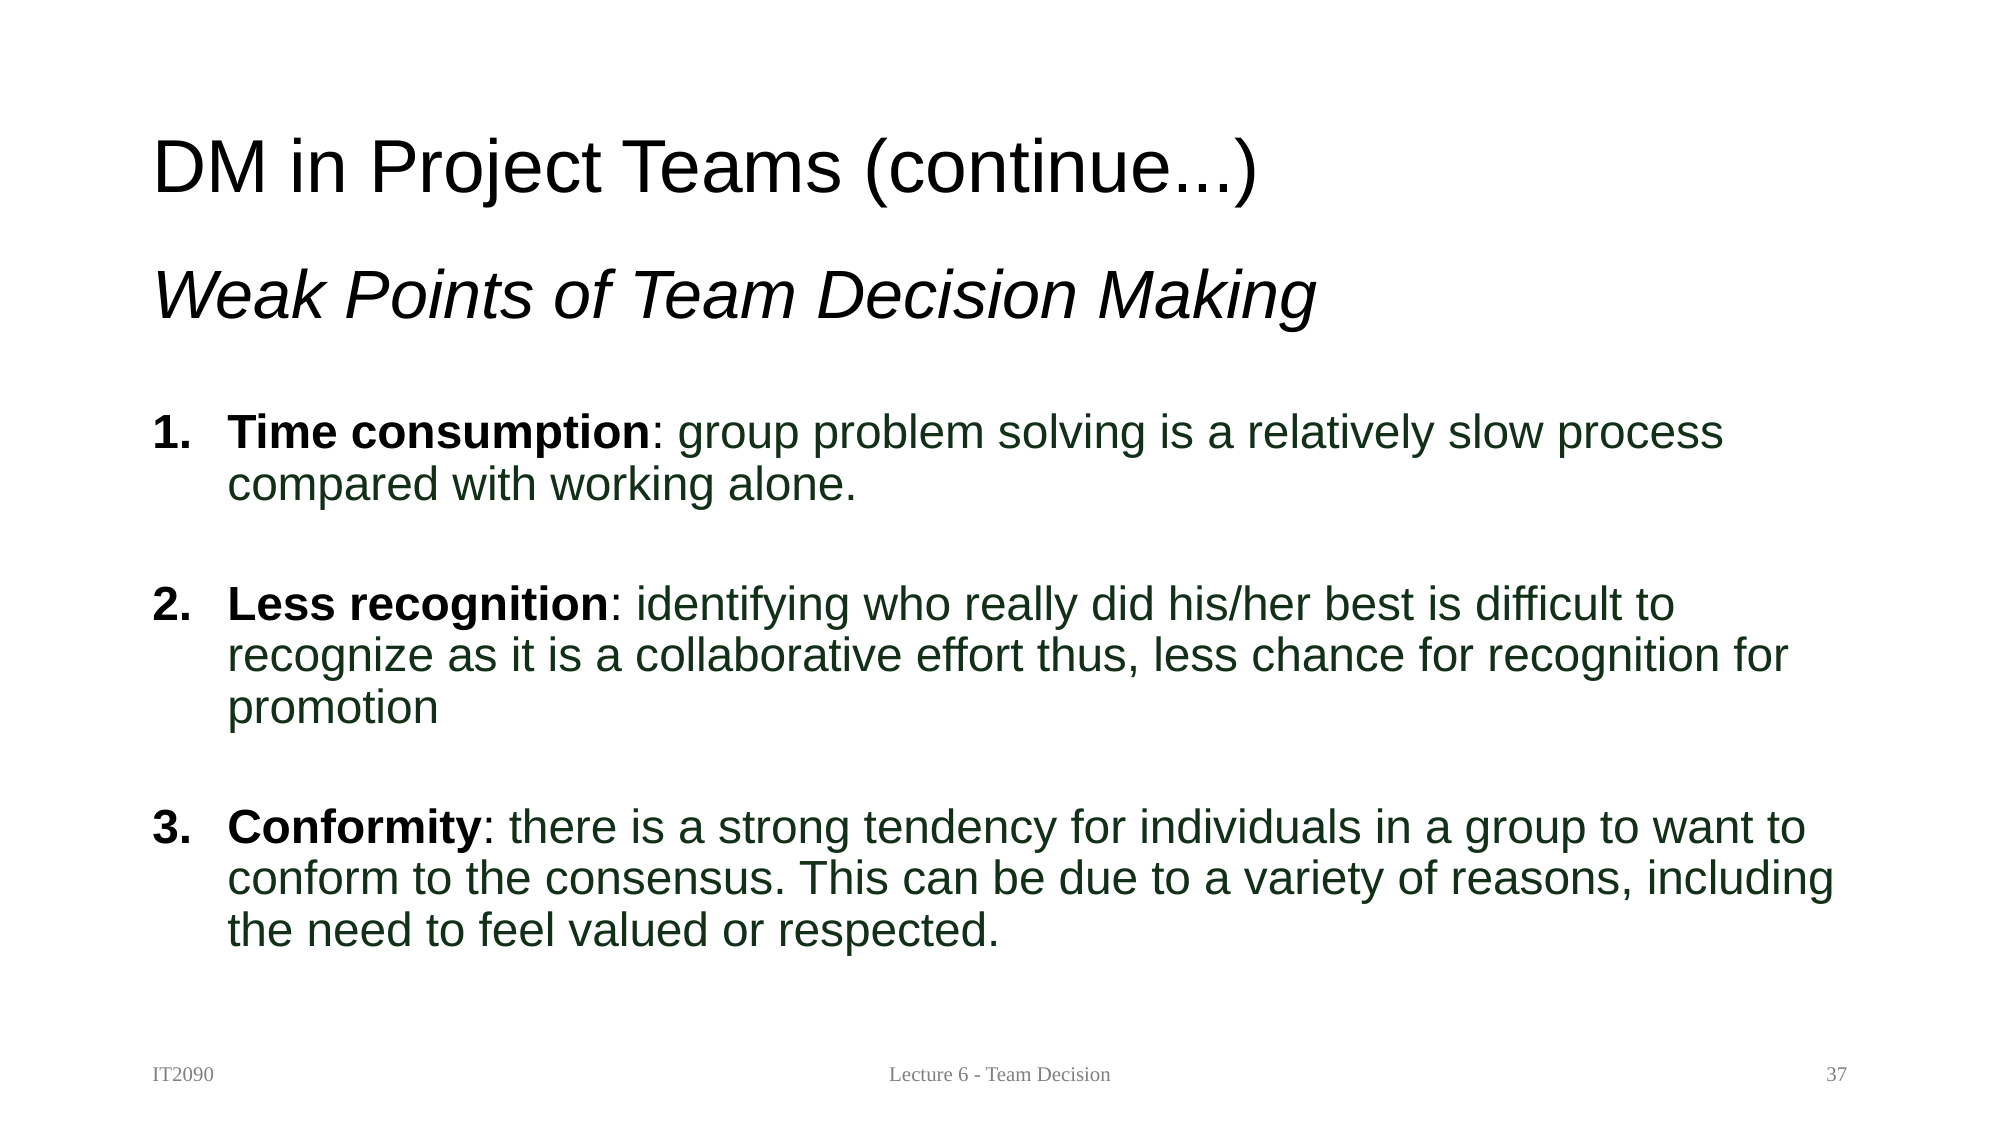

# DM in Project Teams (continue...)
Weak Points of Team Decision Making
Time consumption: group problem solving is a relatively slow process compared with working alone.
Less recognition: identifying who really did his/her best is difficult to recognize as it is a collaborative effort thus, less chance for recognition for promotion
Conformity: there is a strong tendency for individuals in a group to want to conform to the consensus. This can be due to a variety of reasons, including the need to feel valued or respected.

IT2090
Lecture 6 - Team Decision
37